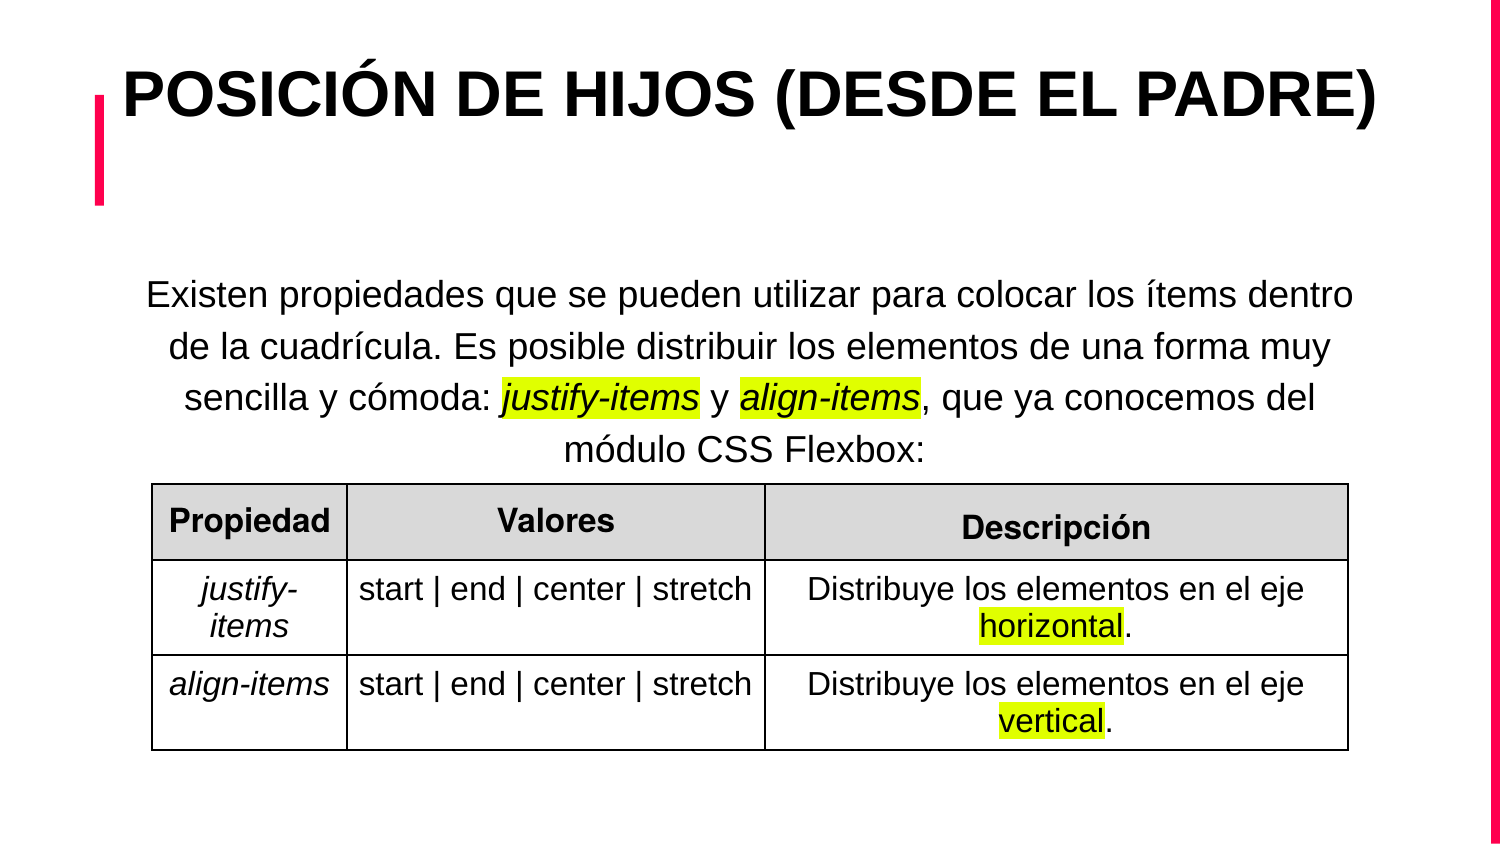

POSICIÓN DE HIJOS (DESDE EL PADRE)

Existen propiedades que se pueden utilizar para colocar los ítems dentro de la cuadrícula. Es posible distribuir los elementos de una forma muy sencilla y cómoda: justify-items y align-items, que ya conocemos del módulo CSS Flexbox:
| Propiedad | Valores | Descripción |
| --- | --- | --- |
| justify-items | start | end | center | stretch | Distribuye los elementos en el eje horizontal. |
| align-items | start | end | center | stretch | Distribuye los elementos en el eje vertical. |